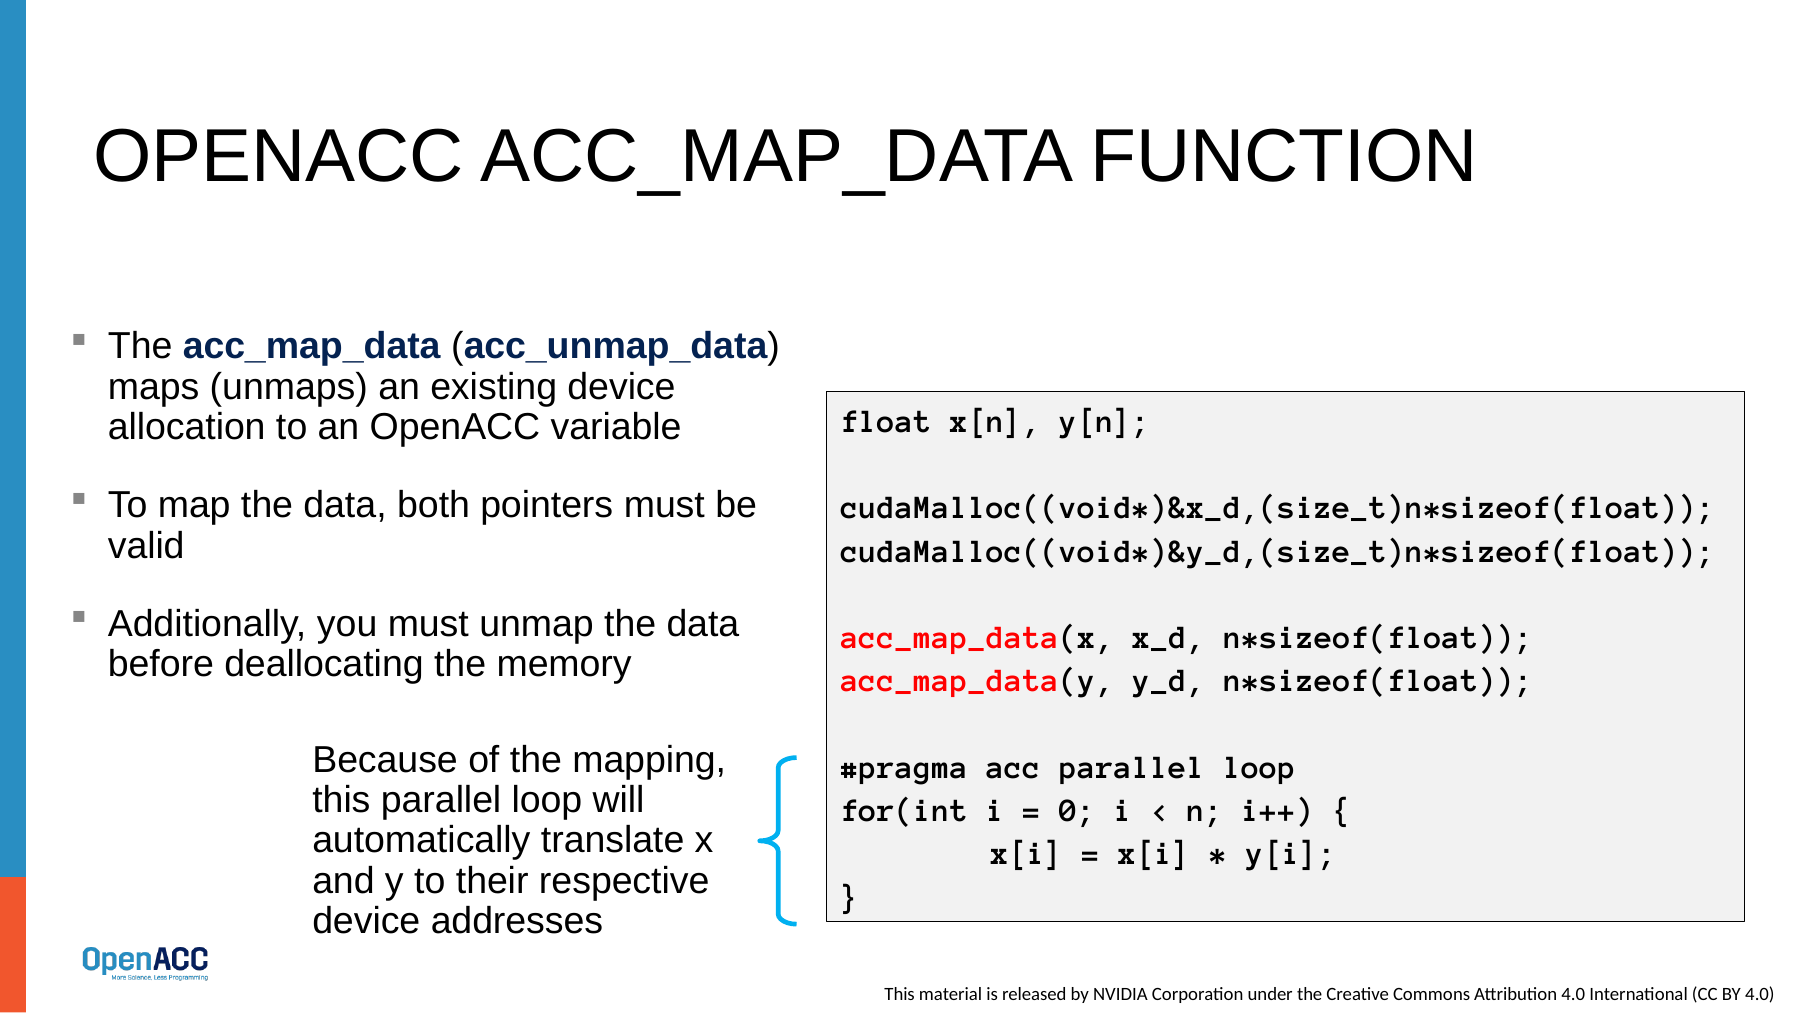

# OpenACC acc_map_data function
The acc_map_data (acc_unmap_data) maps (unmaps) an existing device allocation to an OpenACC variable
To map the data, both pointers must be valid
Additionally, you must unmap the data before deallocating the memory

float x[n], y[n];

cudaMalloc((void*)&x_d,(size_t)n*sizeof(float));
cudaMalloc((void*)&y_d,(size_t)n*sizeof(float));

acc_map_data(x, x_d, n*sizeof(float));
acc_map_data(y, y_d, n*sizeof(float));

#pragma acc parallel loop
for(int i = 0; i < n; i++) {
	x[i] = x[i] * y[i];
}
Because of the mapping, this parallel loop will automatically translate x and y to their respective device addresses